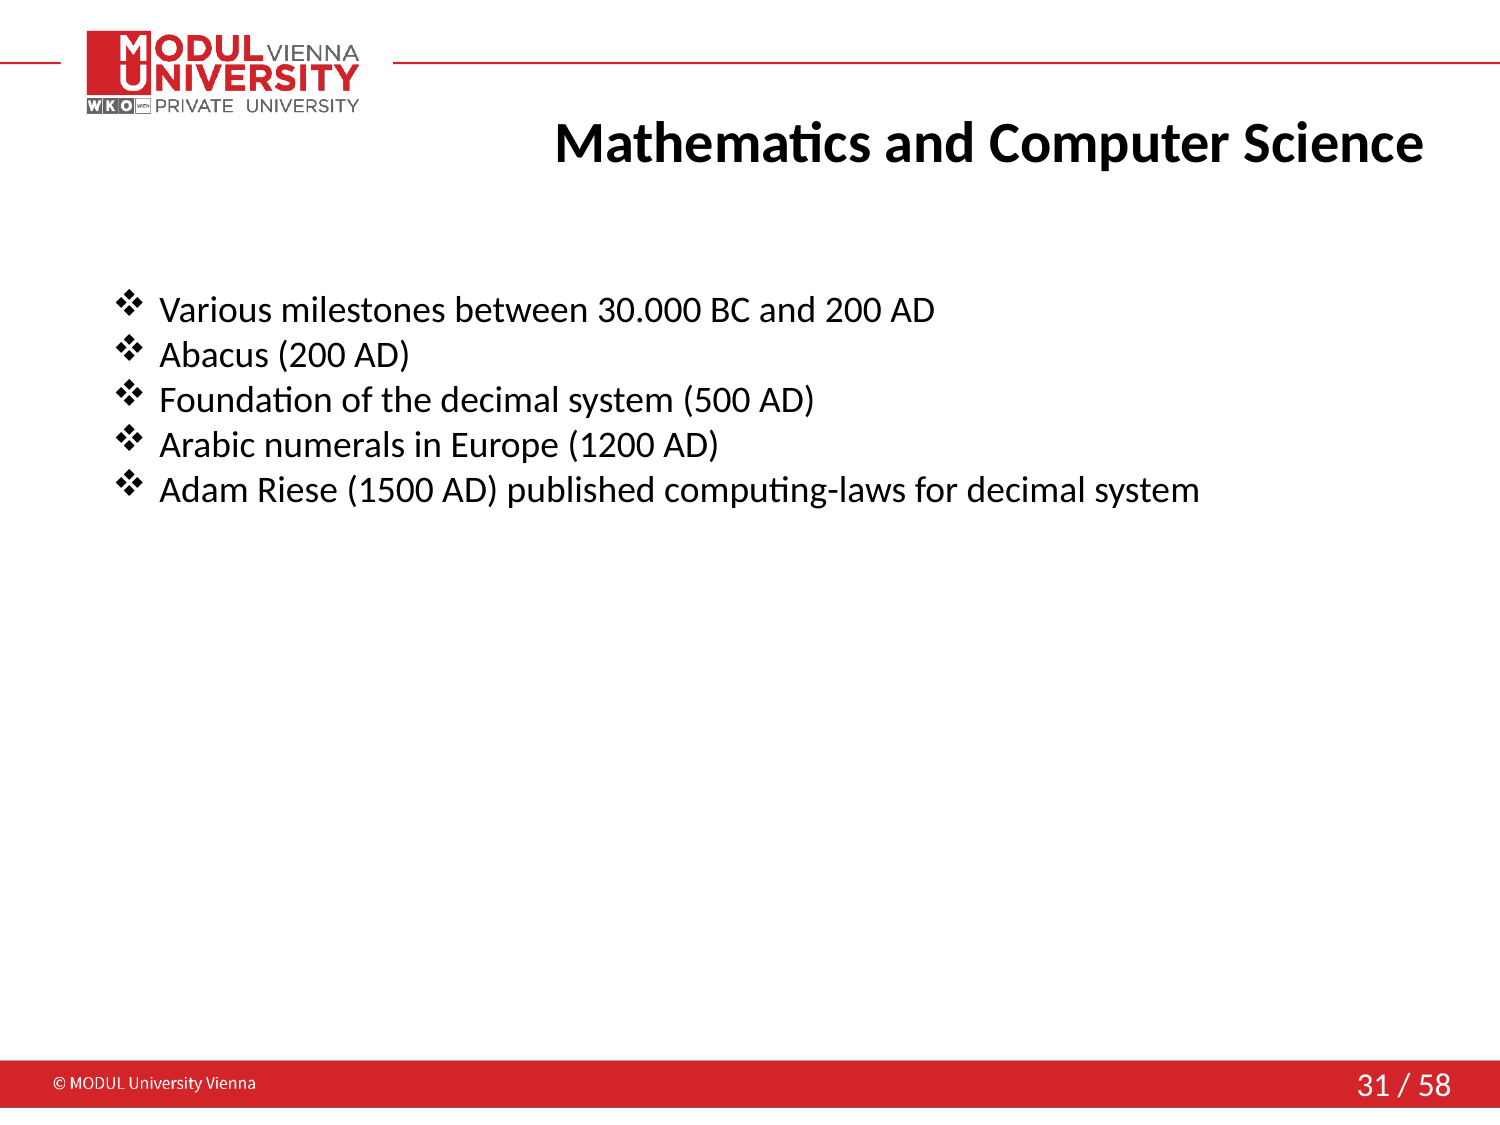

# Mathematics and Computer Science
Various milestones between 30.000 BC and 200 AD
Abacus (200 AD)
Foundation of the decimal system (500 AD)
Arabic numerals in Europe (1200 AD)
Adam Riese (1500 AD) published computing-laws for decimal system